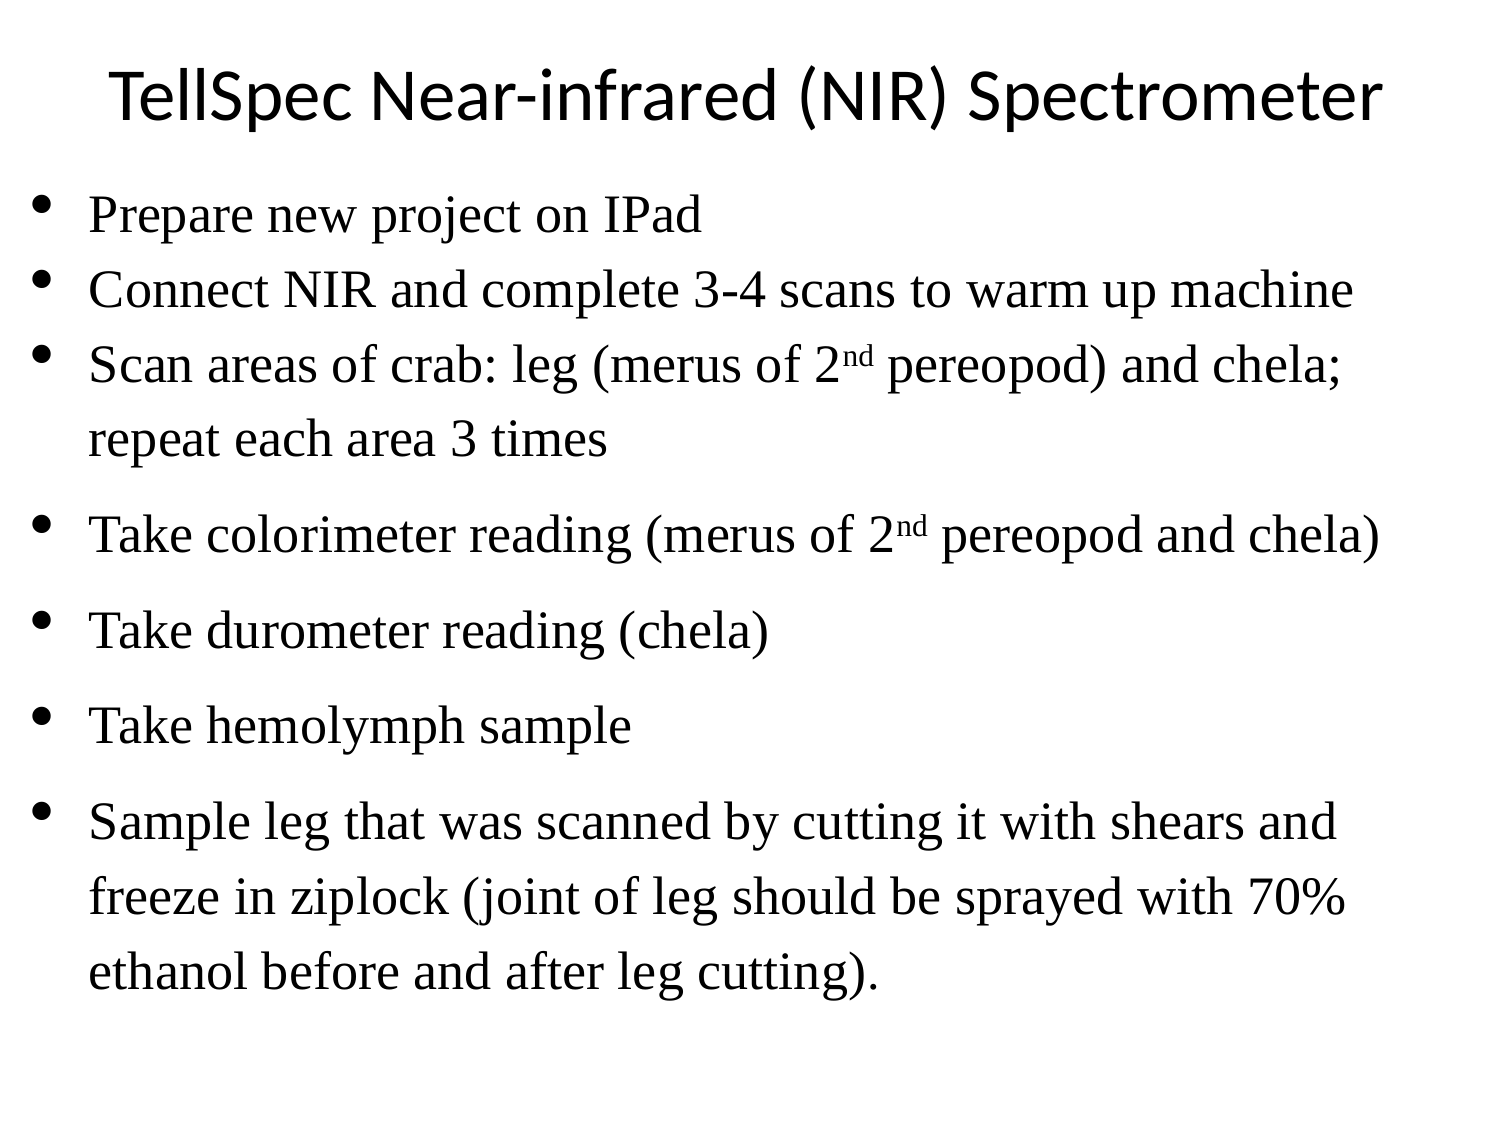

# TellSpec Near-infrared (NIR) Spectrometer
Prepare new project on IPad
Connect NIR and complete 3-4 scans to warm up machine
Scan areas of crab: leg (merus of 2nd pereopod) and chela; repeat each area 3 times
Take colorimeter reading (merus of 2nd pereopod and chela)
Take durometer reading (chela)
Take hemolymph sample
Sample leg that was scanned by cutting it with shears and freeze in ziplock (joint of leg should be sprayed with 70% ethanol before and after leg cutting).